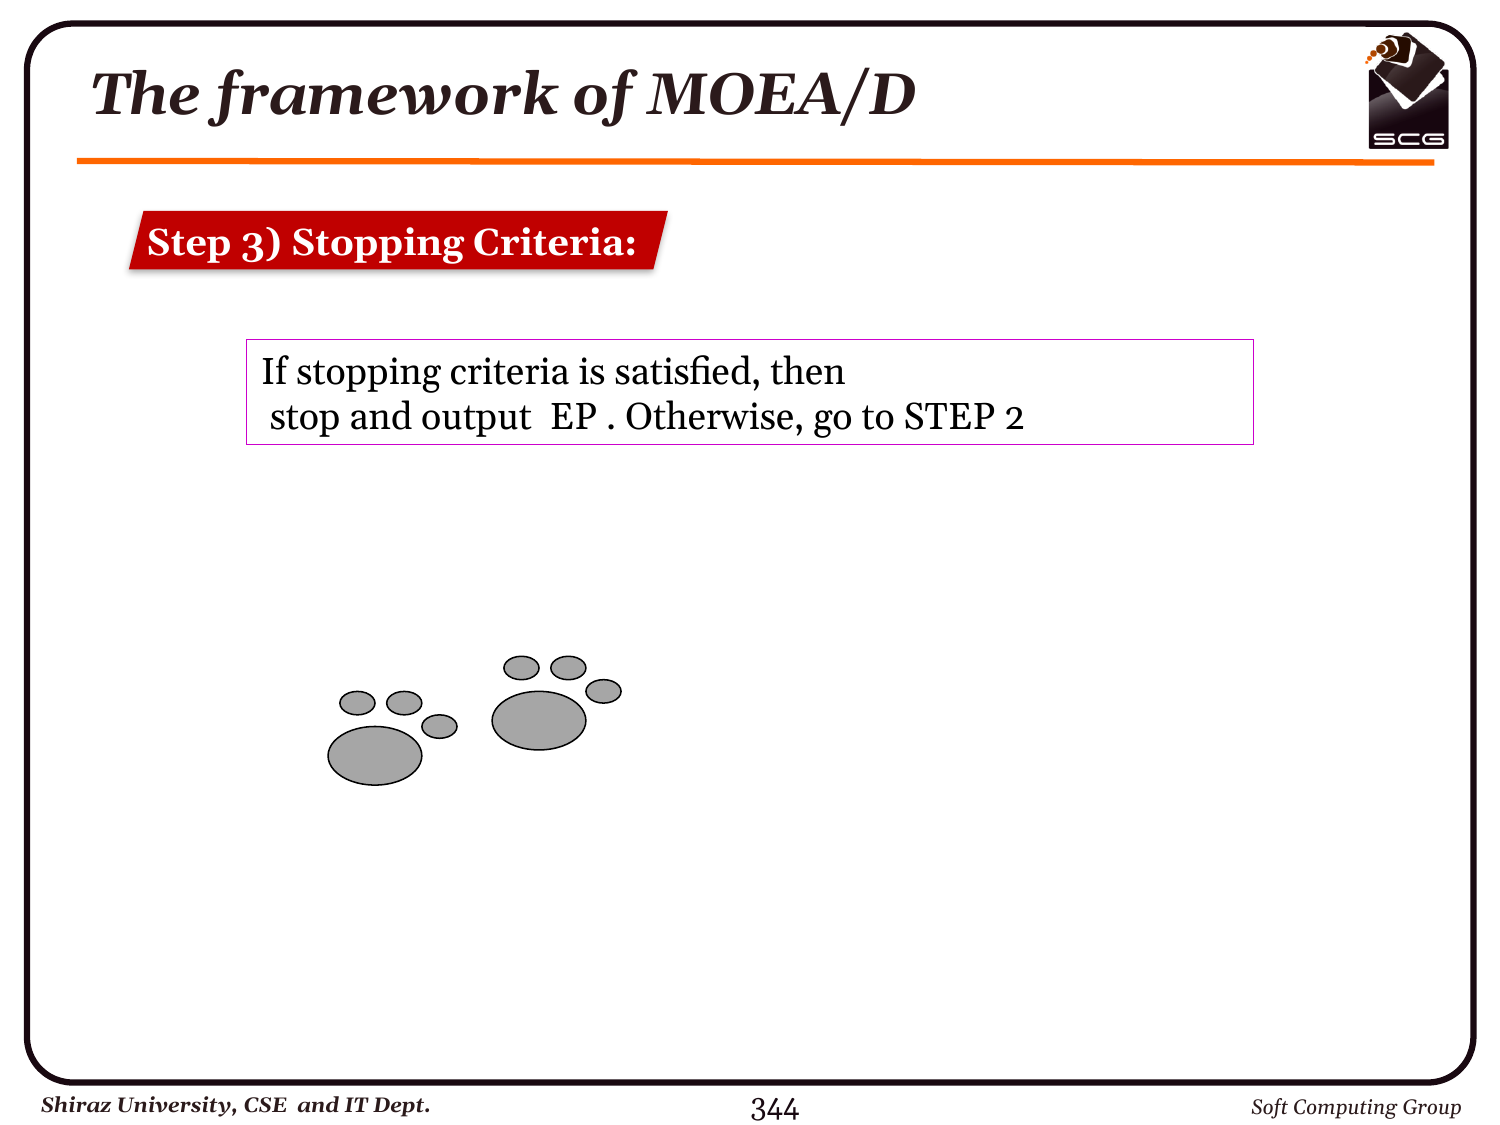

# The framework of MOEA/D

Step 3) Stopping Criteria:
If stopping criteria is satisfied, then
 stop and output  EP . Otherwise, go to STEP 2

344